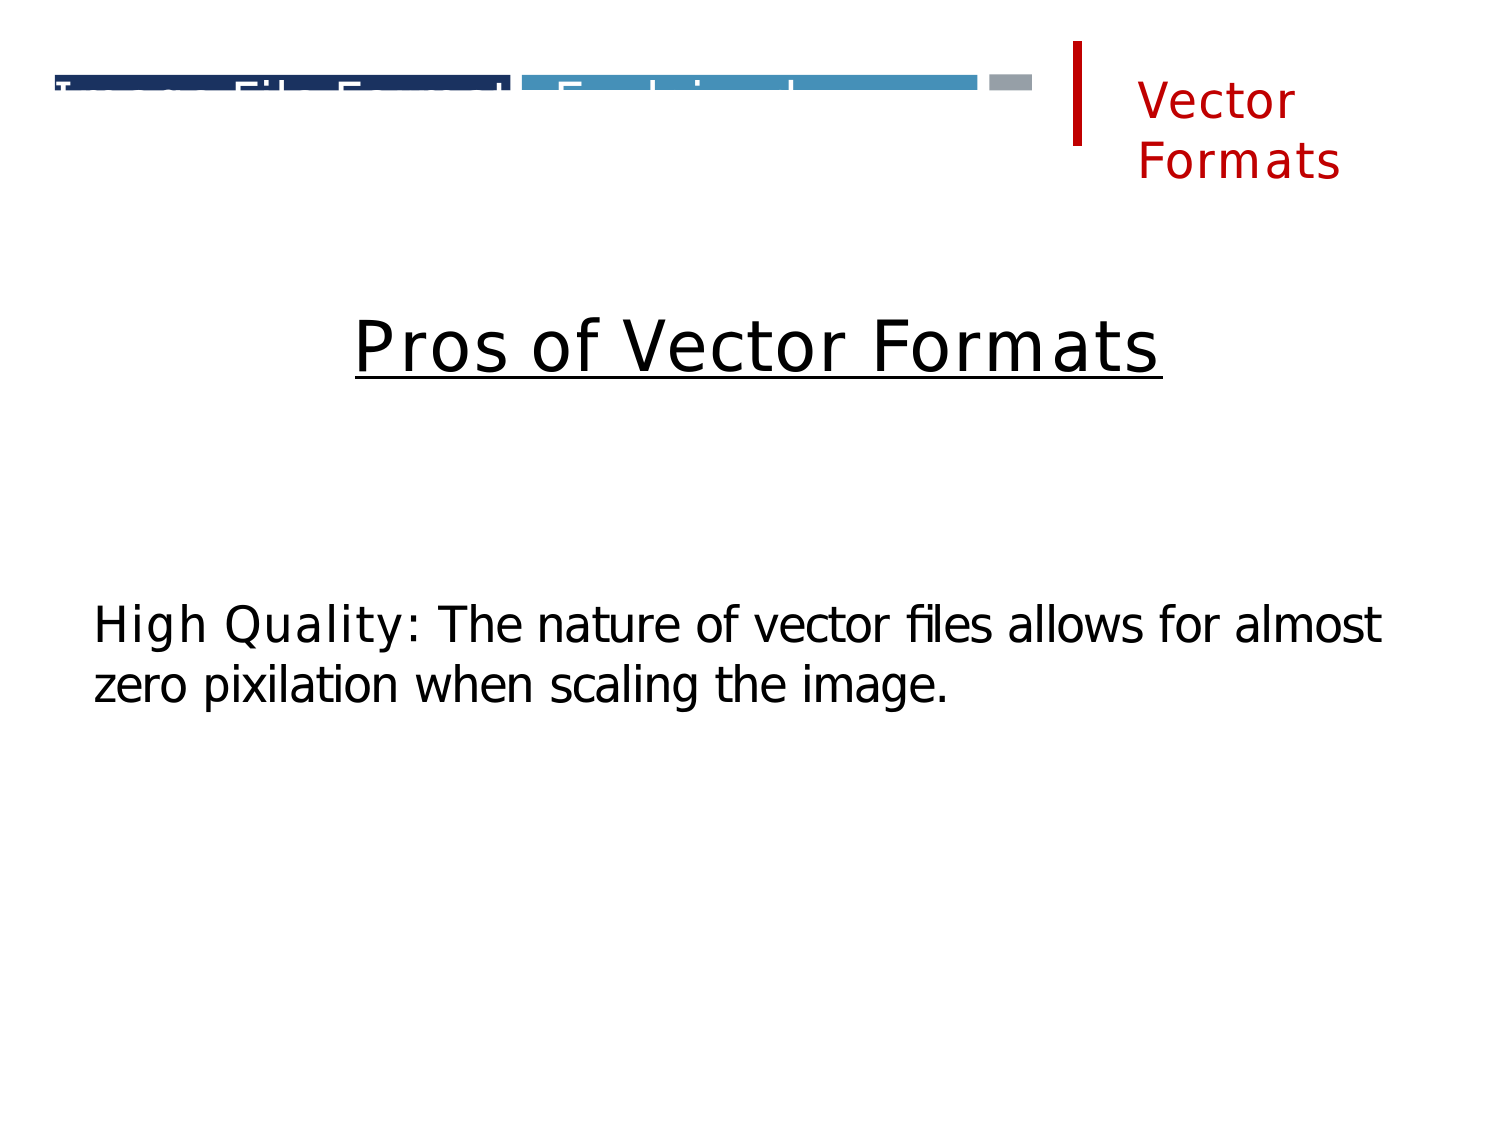

Image File Formats Explained
Vector Formats
Pros of Vector Formats

High Quality: The nature of vector files allows for almost zero pixilation when scaling the image.